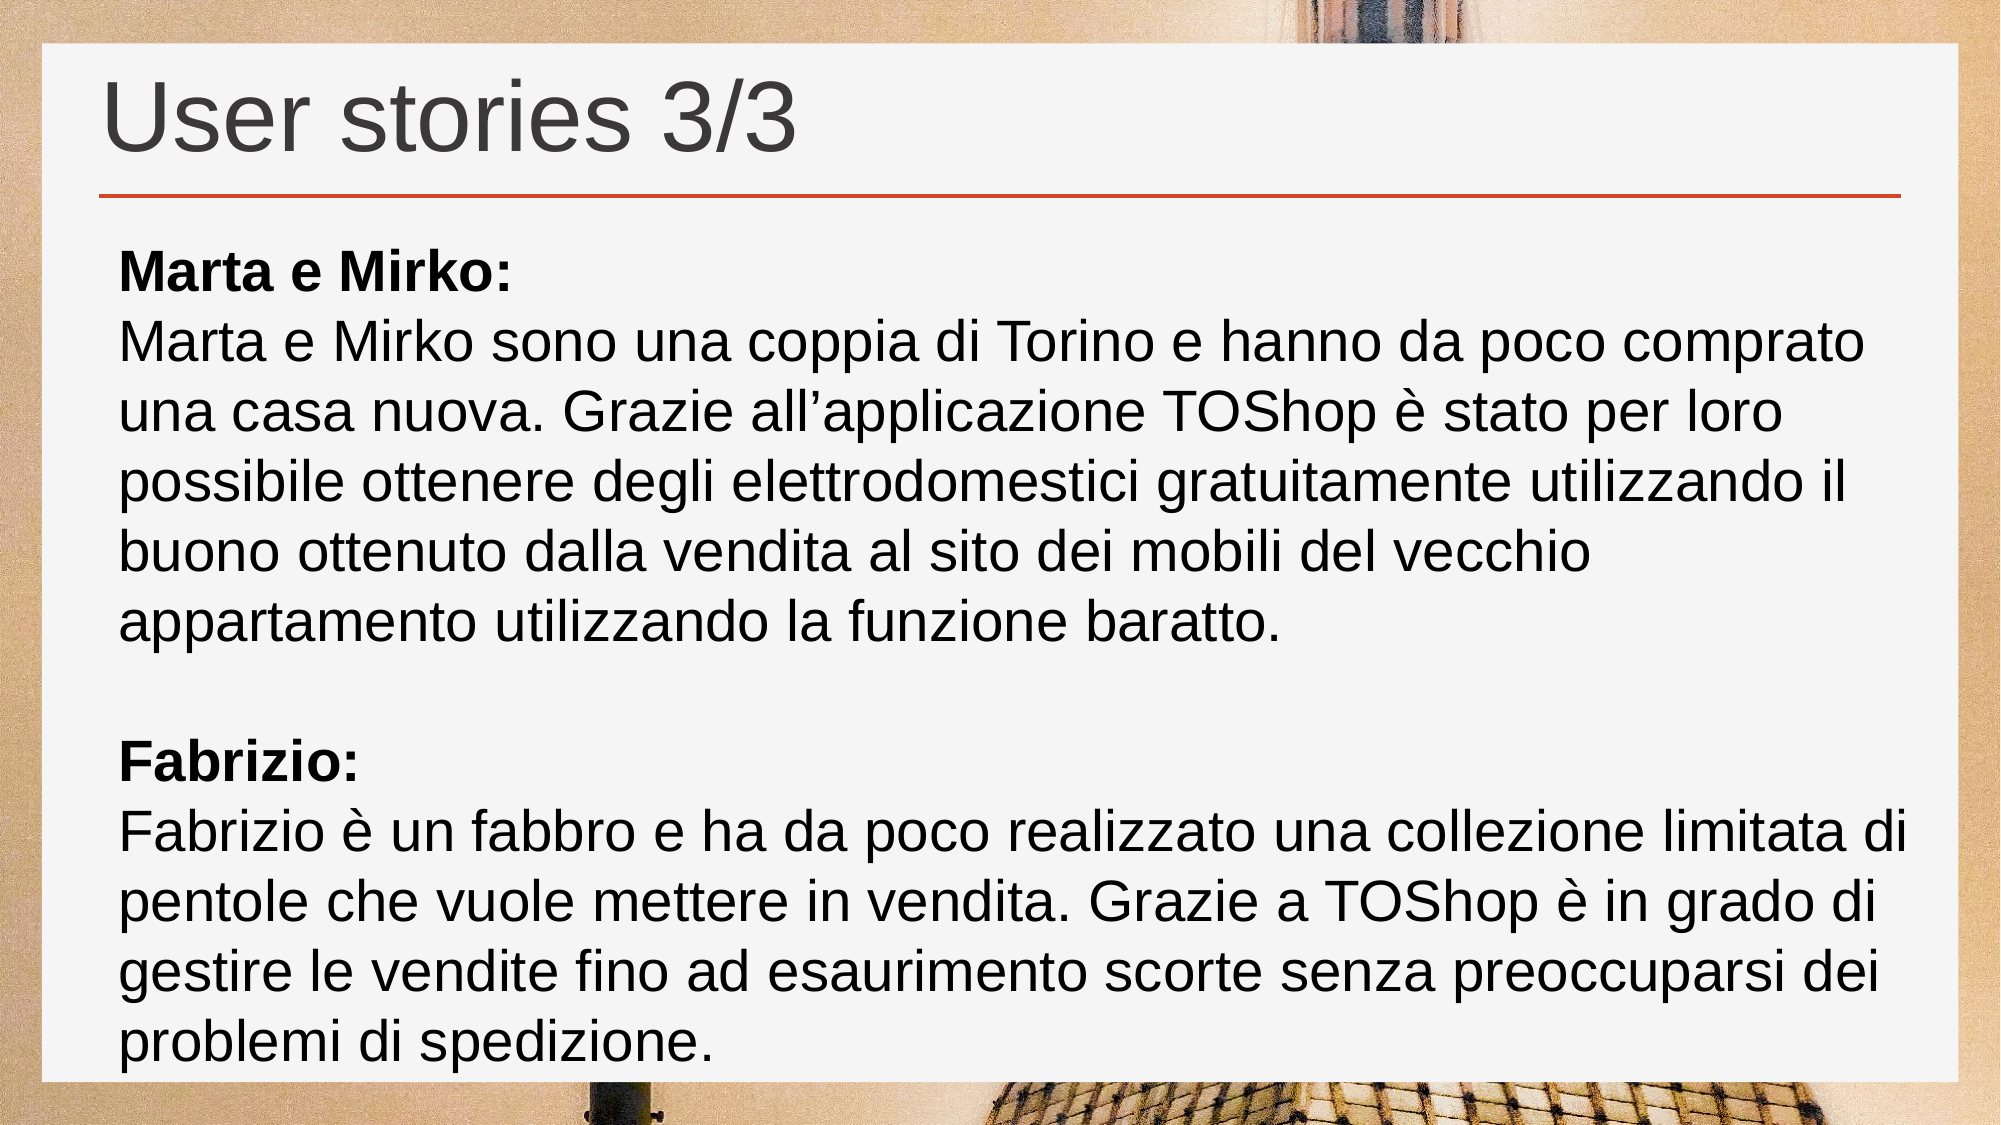

# User stories 3/3
Marta e Mirko:
Marta e Mirko sono una coppia di Torino e hanno da poco comprato una casa nuova. Grazie all’applicazione TOShop è stato per loro possibile ottenere degli elettrodomestici gratuitamente utilizzando il buono ottenuto dalla vendita al sito dei mobili del vecchio appartamento utilizzando la funzione baratto.
Fabrizio:
Fabrizio è un fabbro e ha da poco realizzato una collezione limitata di pentole che vuole mettere in vendita. Grazie a TOShop è in grado di gestire le vendite fino ad esaurimento scorte senza preoccuparsi dei problemi di spedizione.